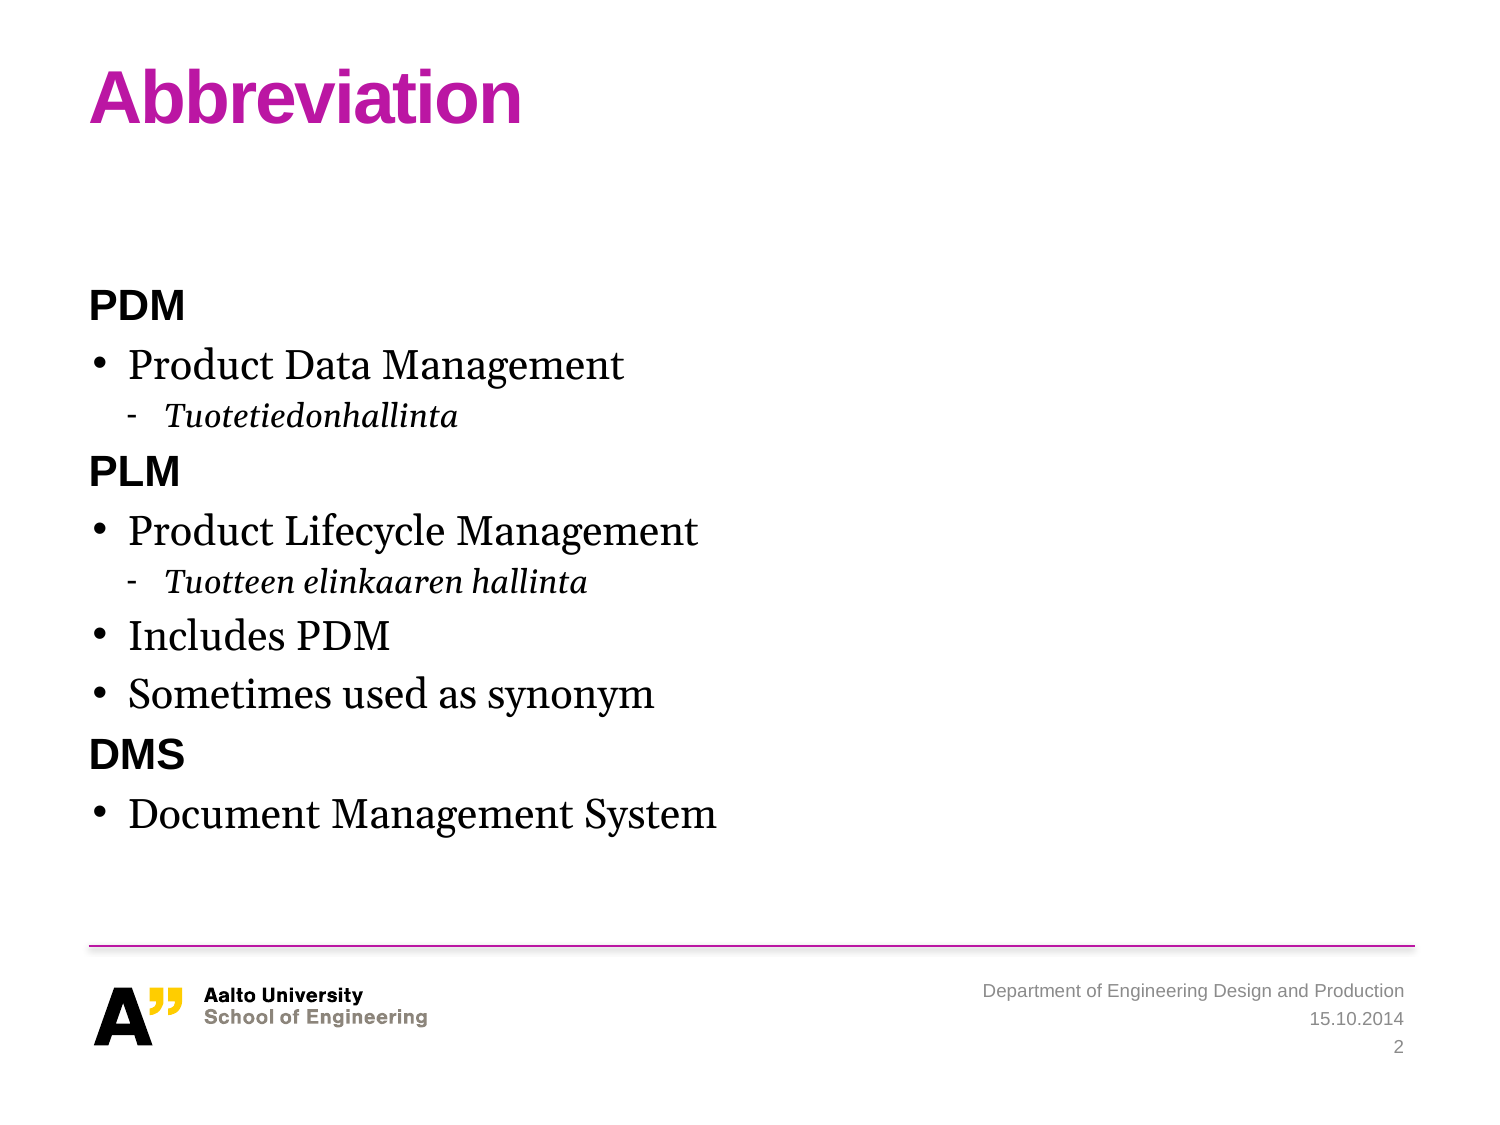

# Abbreviation
PDM
Product Data Management
Tuotetiedonhallinta
PLM
Product Lifecycle Management
Tuotteen elinkaaren hallinta
Includes PDM
Sometimes used as synonym
DMS
Document Management System
Department of Engineering Design and Production
15.10.2014
2